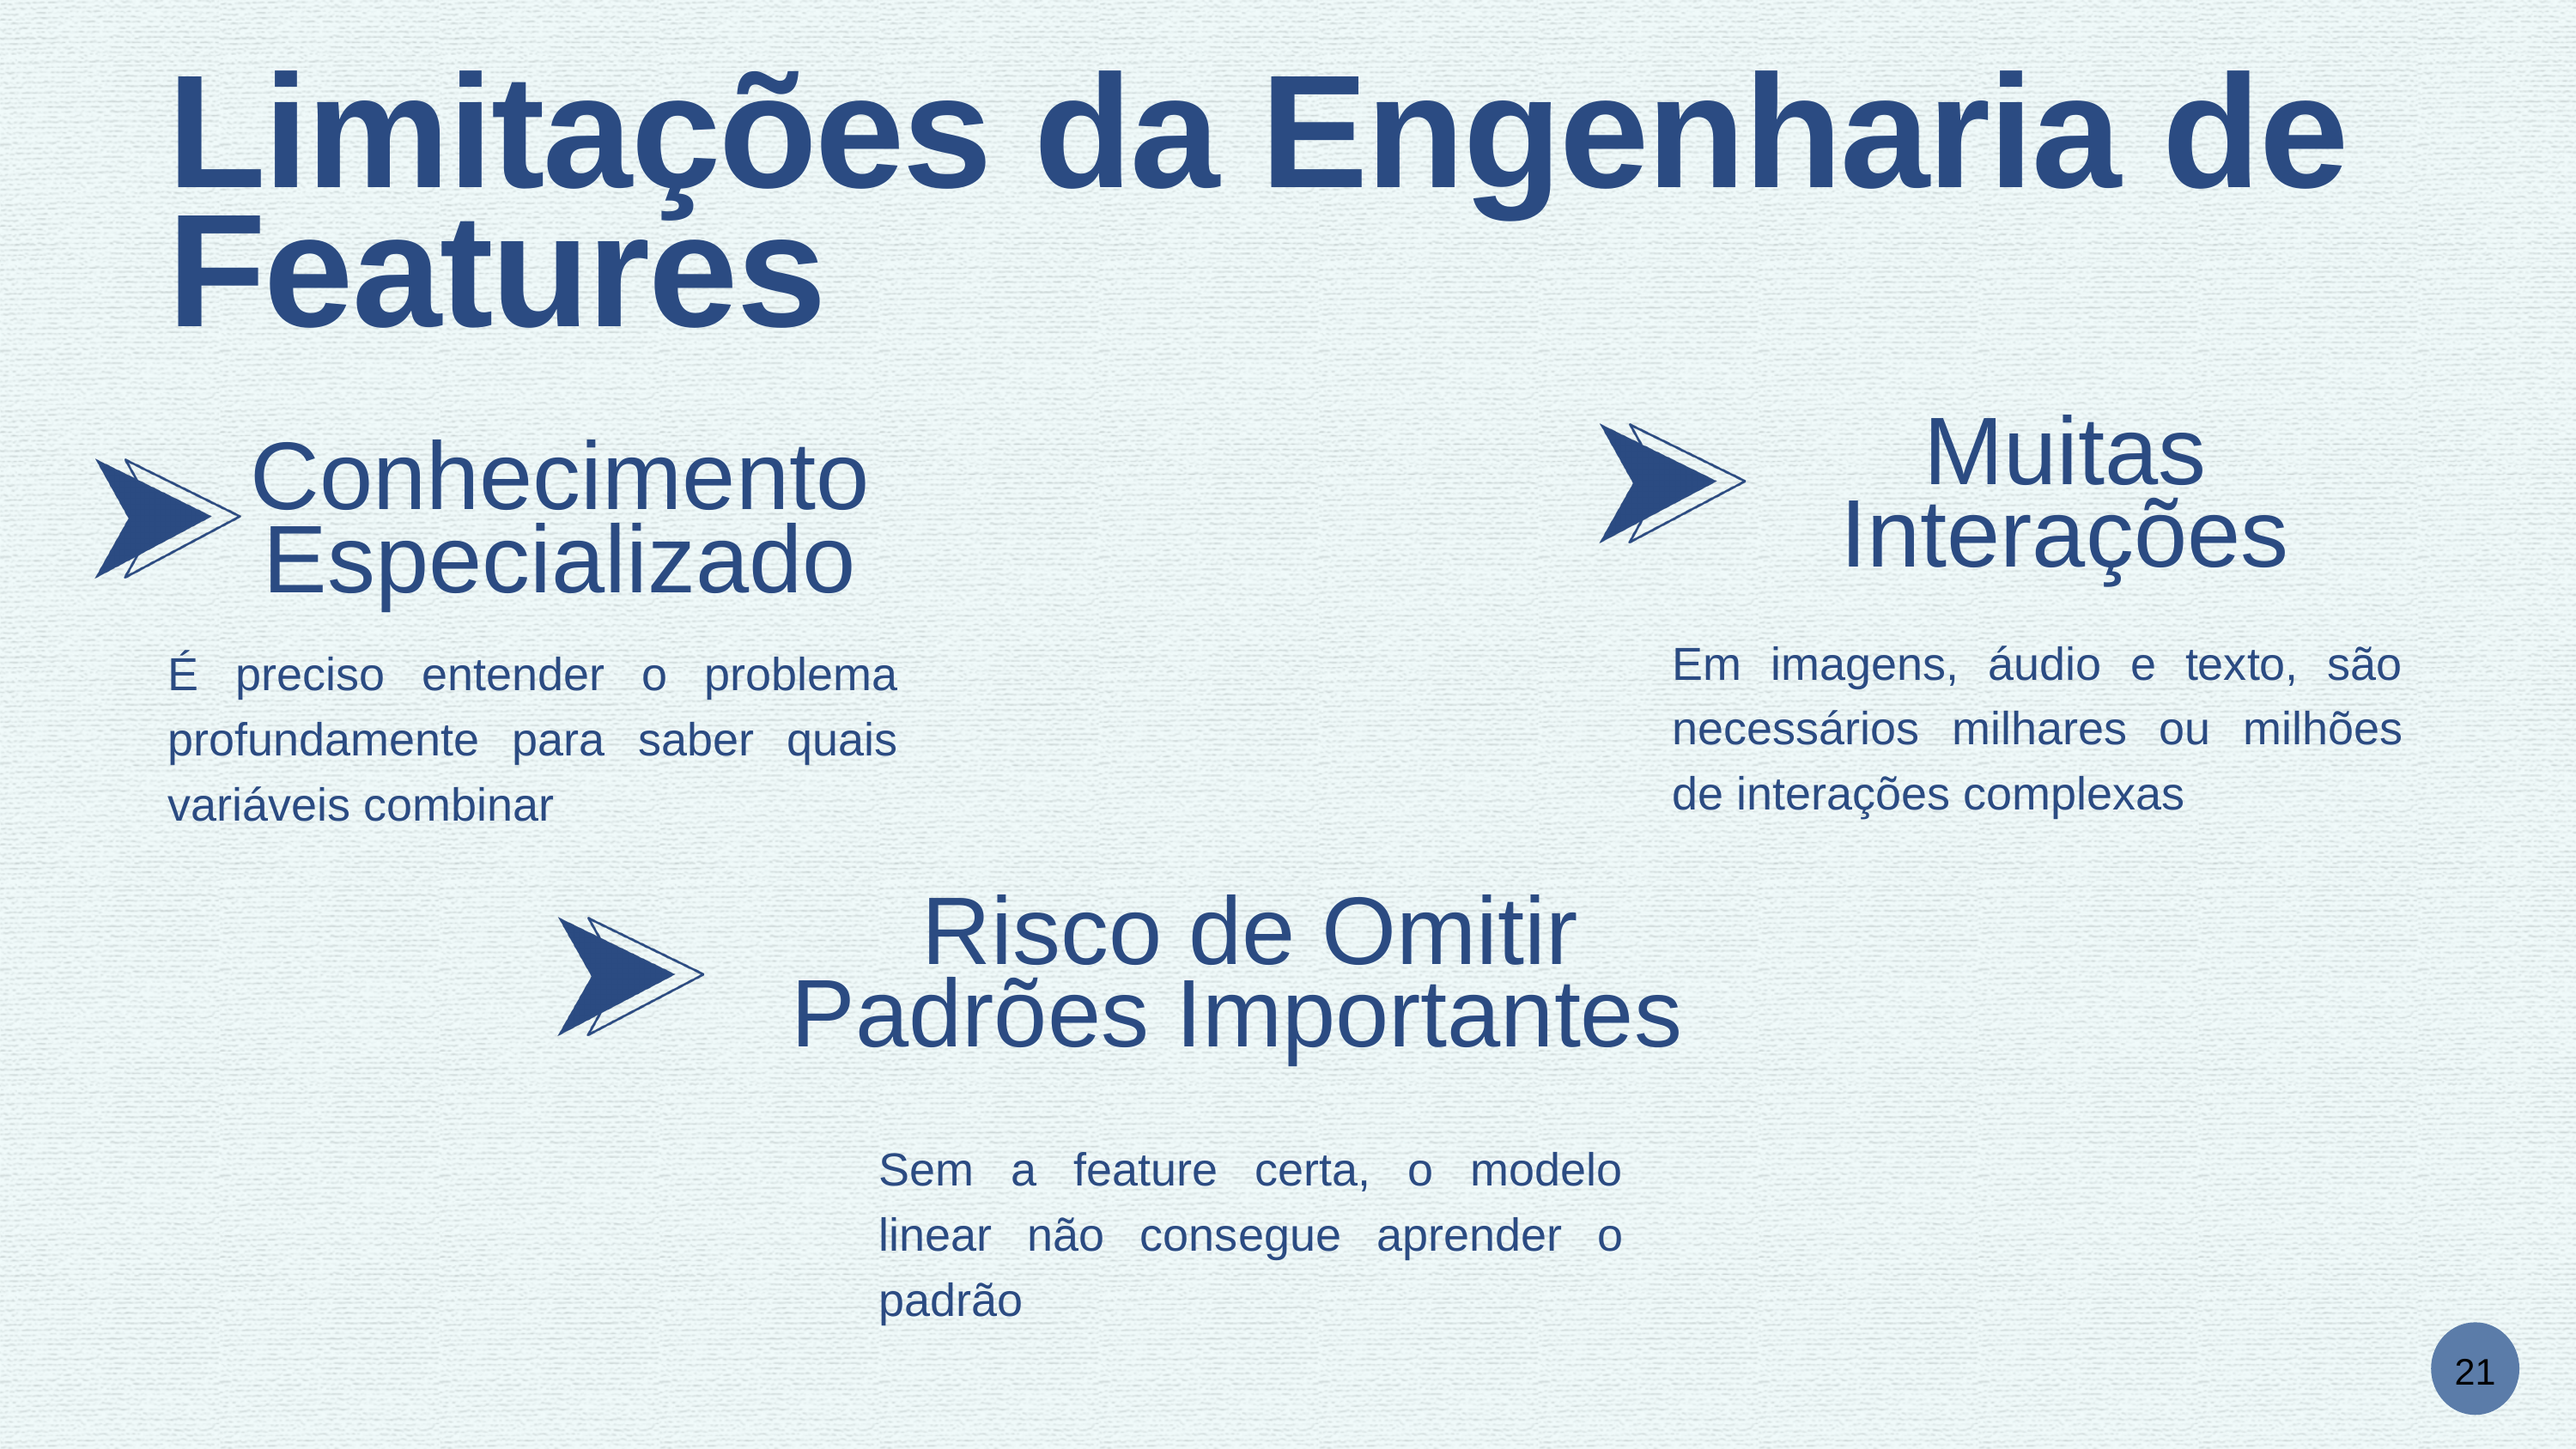

Limitações da Engenharia de Features
Muitas Interações

Conhecimento Especializado

Em imagens, áudio e texto, são necessários milhares ou milhões de interações complexas
É preciso entender o problema profundamente para saber quais variáveis combinar
 Risco de Omitir Padrões Importantes

Sem a feature certa, o modelo linear não consegue aprender o padrão

21